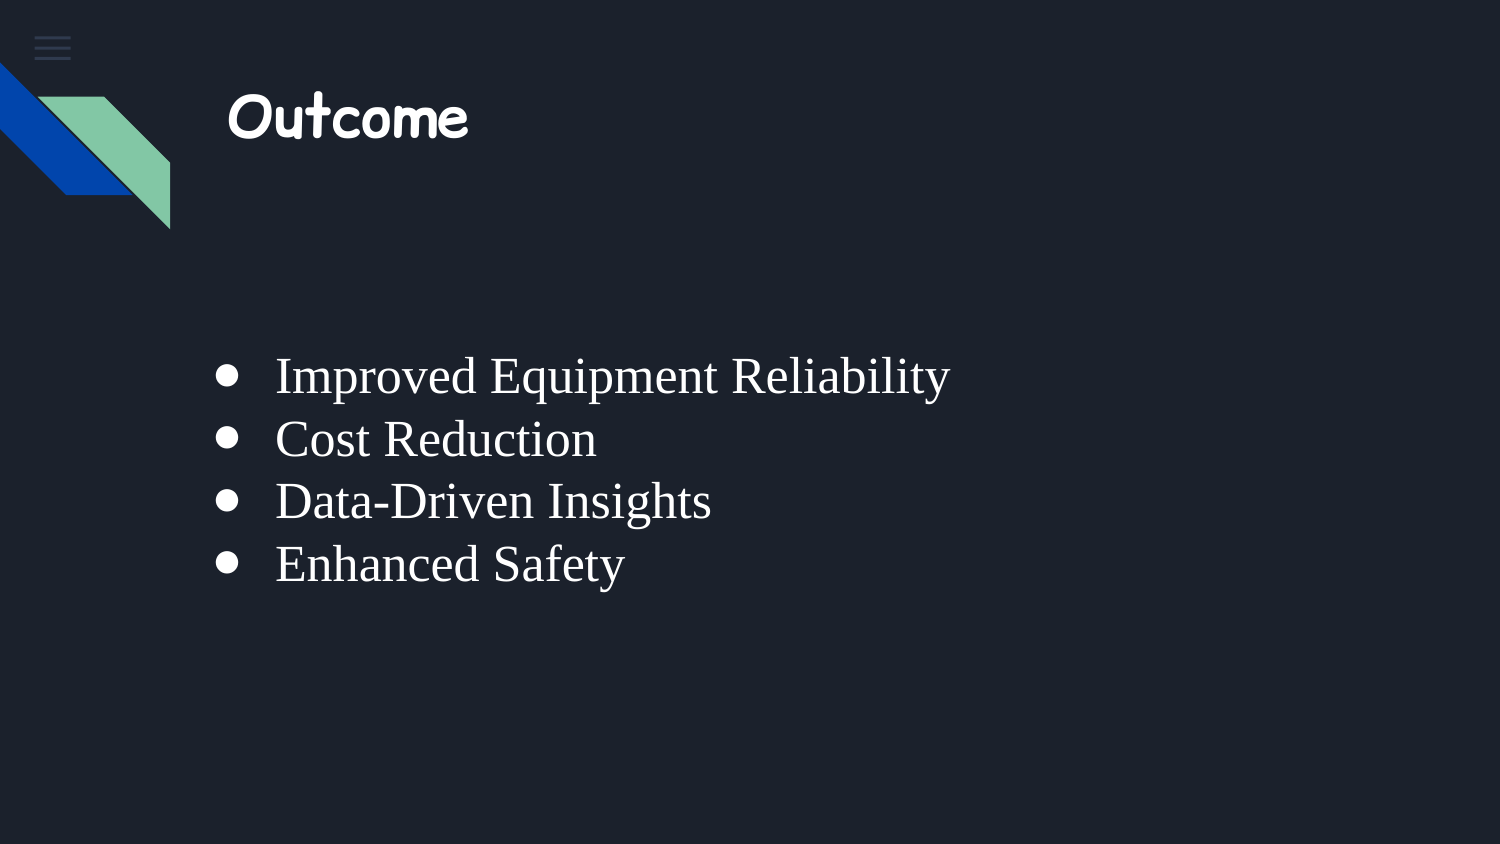

# Outcome
Improved Equipment Reliability
Cost Reduction
Data-Driven Insights
Enhanced Safety